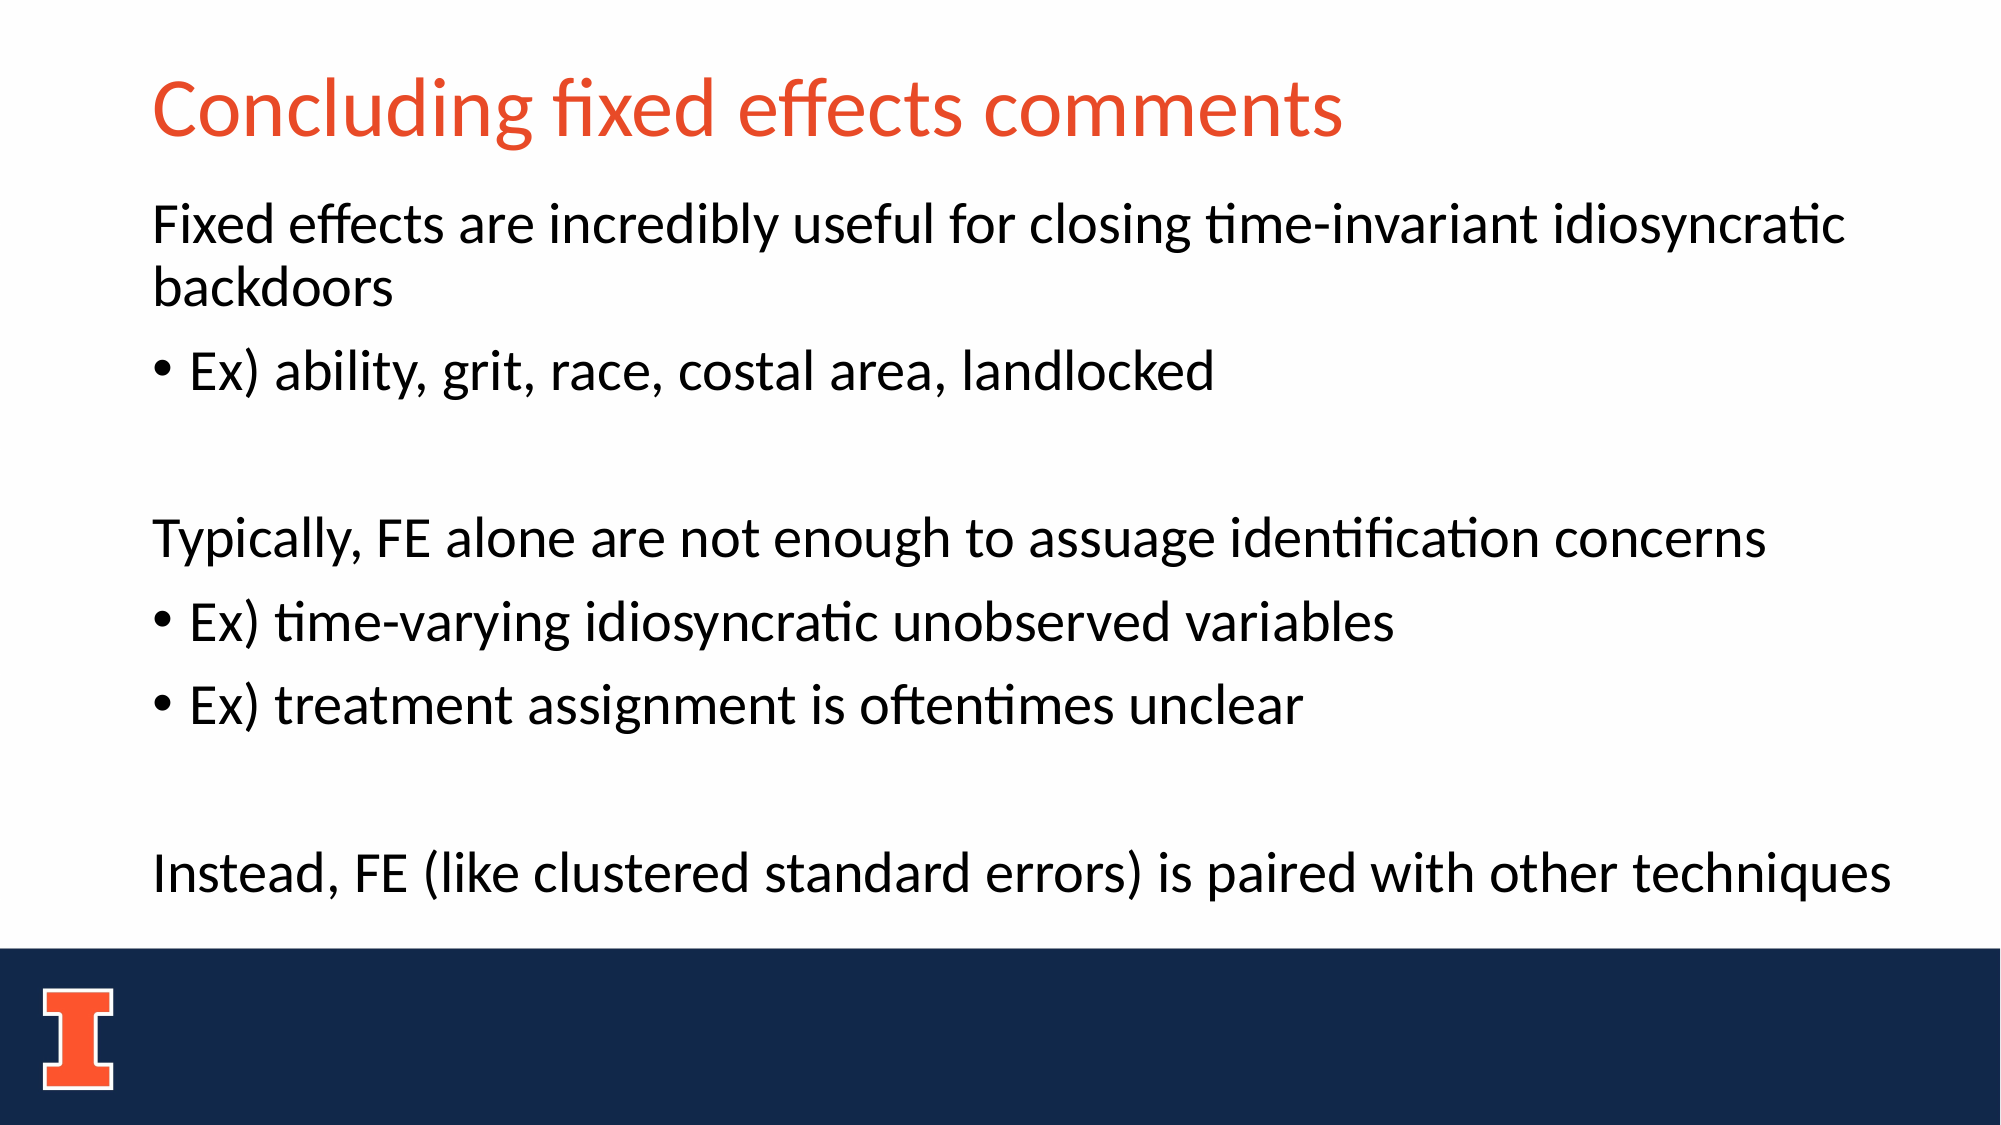

# Concluding fixed effects comments
Fixed effects are incredibly useful for closing time-invariant idiosyncratic backdoors
Ex) ability, grit, race, costal area, landlocked

Typically, FE alone are not enough to assuage identification concerns
Ex) time-varying idiosyncratic unobserved variables
Ex) treatment assignment is oftentimes unclear

Instead, FE (like clustered standard errors) is paired with other techniques